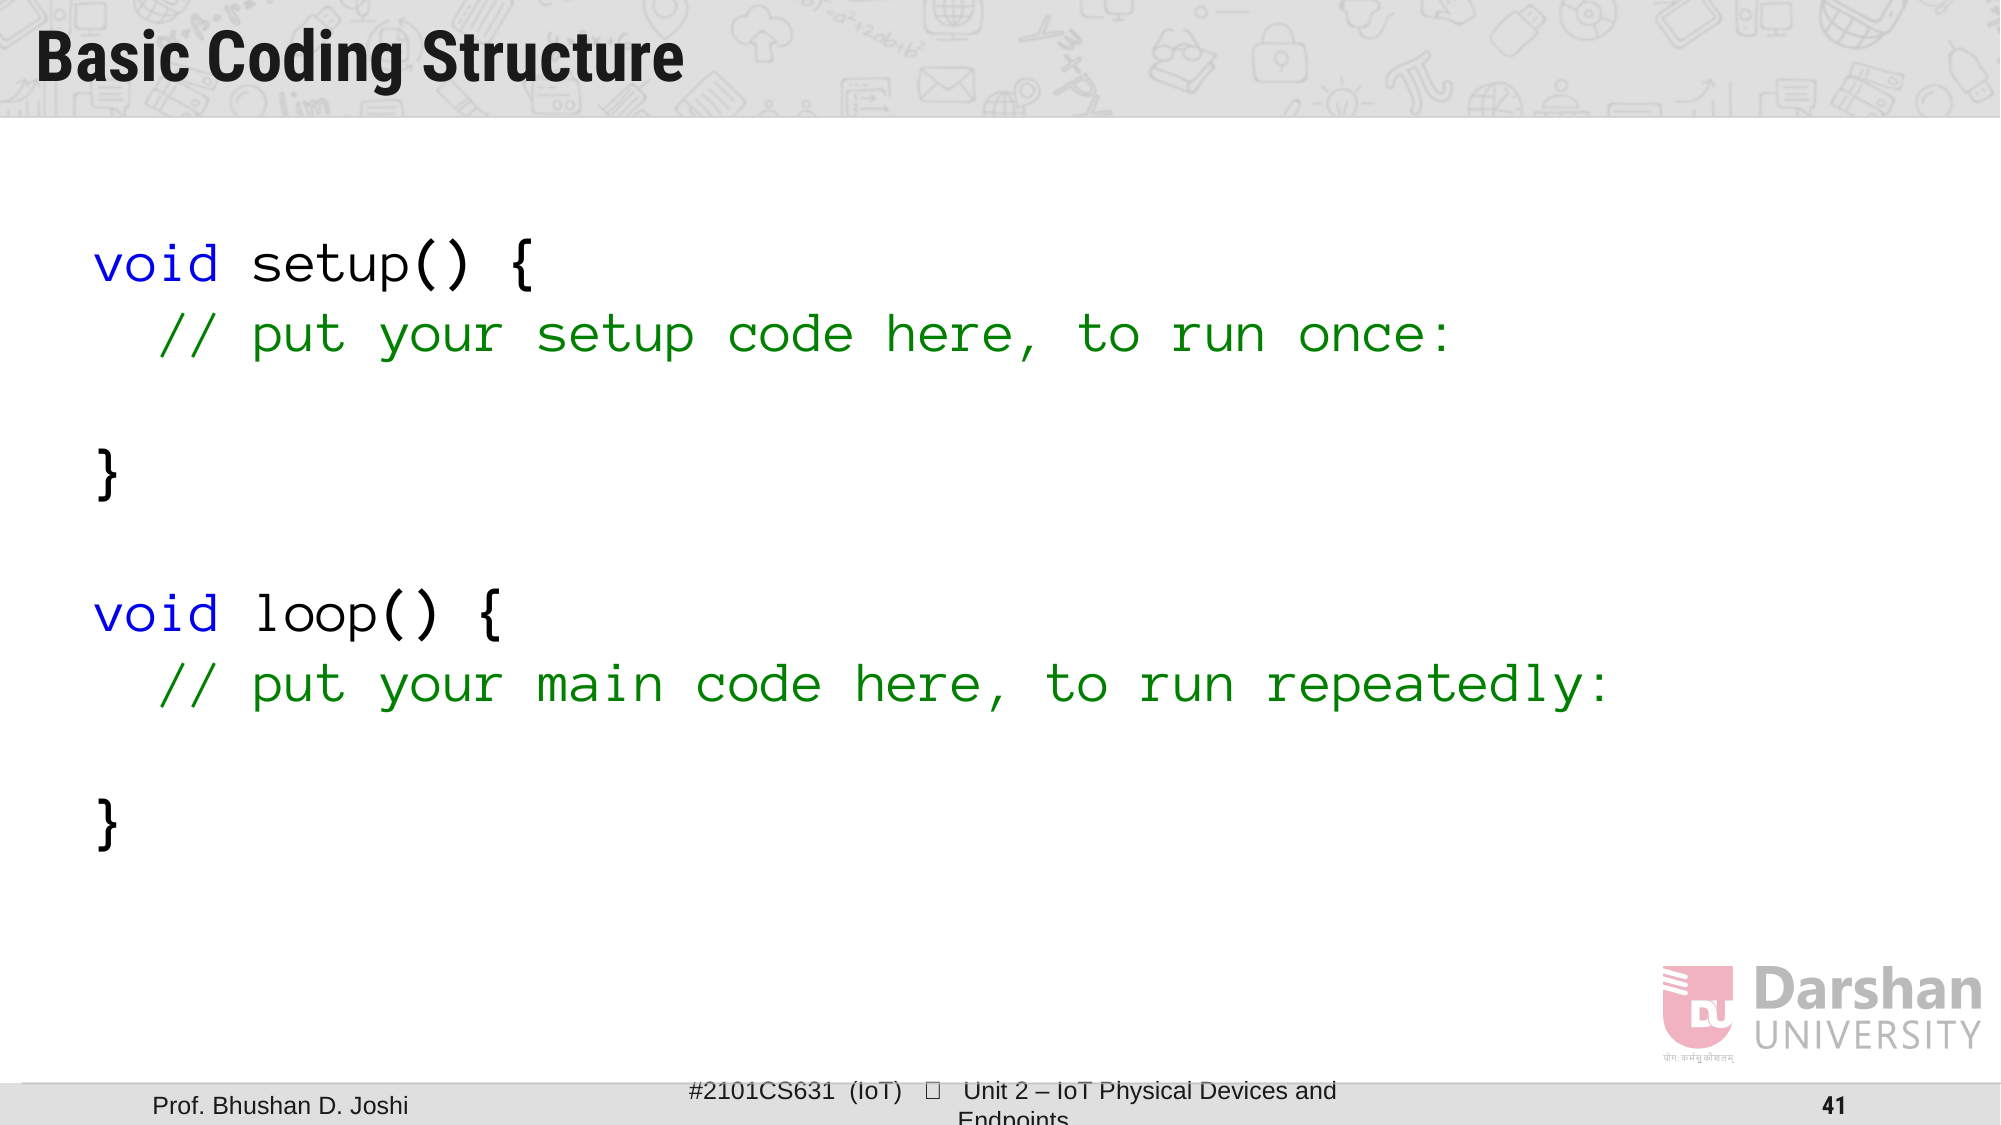

# Basic Coding Structure
void setup() {
  // put your setup code here, to run once:

}

void loop() {
  // put your main code here, to run repeatedly:

}